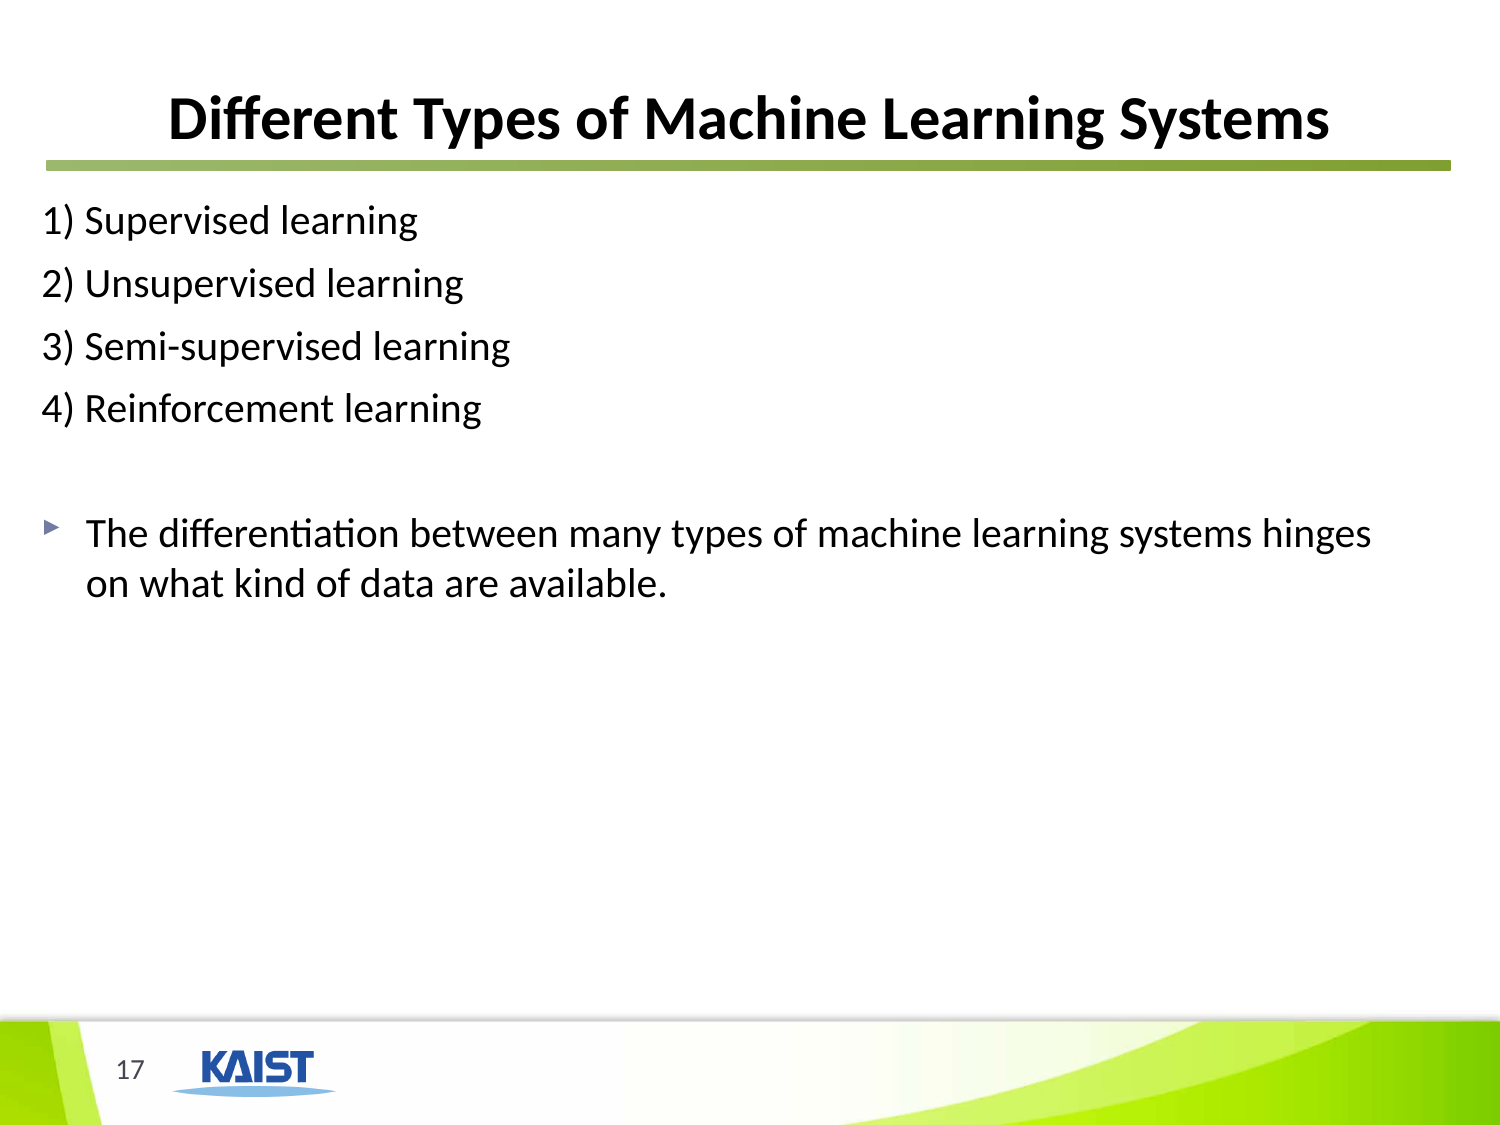

# Different Types of Machine Learning Systems
1) Supervised learning
2) Unsupervised learning
3) Semi-supervised learning
4) Reinforcement learning

The differentiation between many types of machine learning systems hinges on what kind of data are available.

17